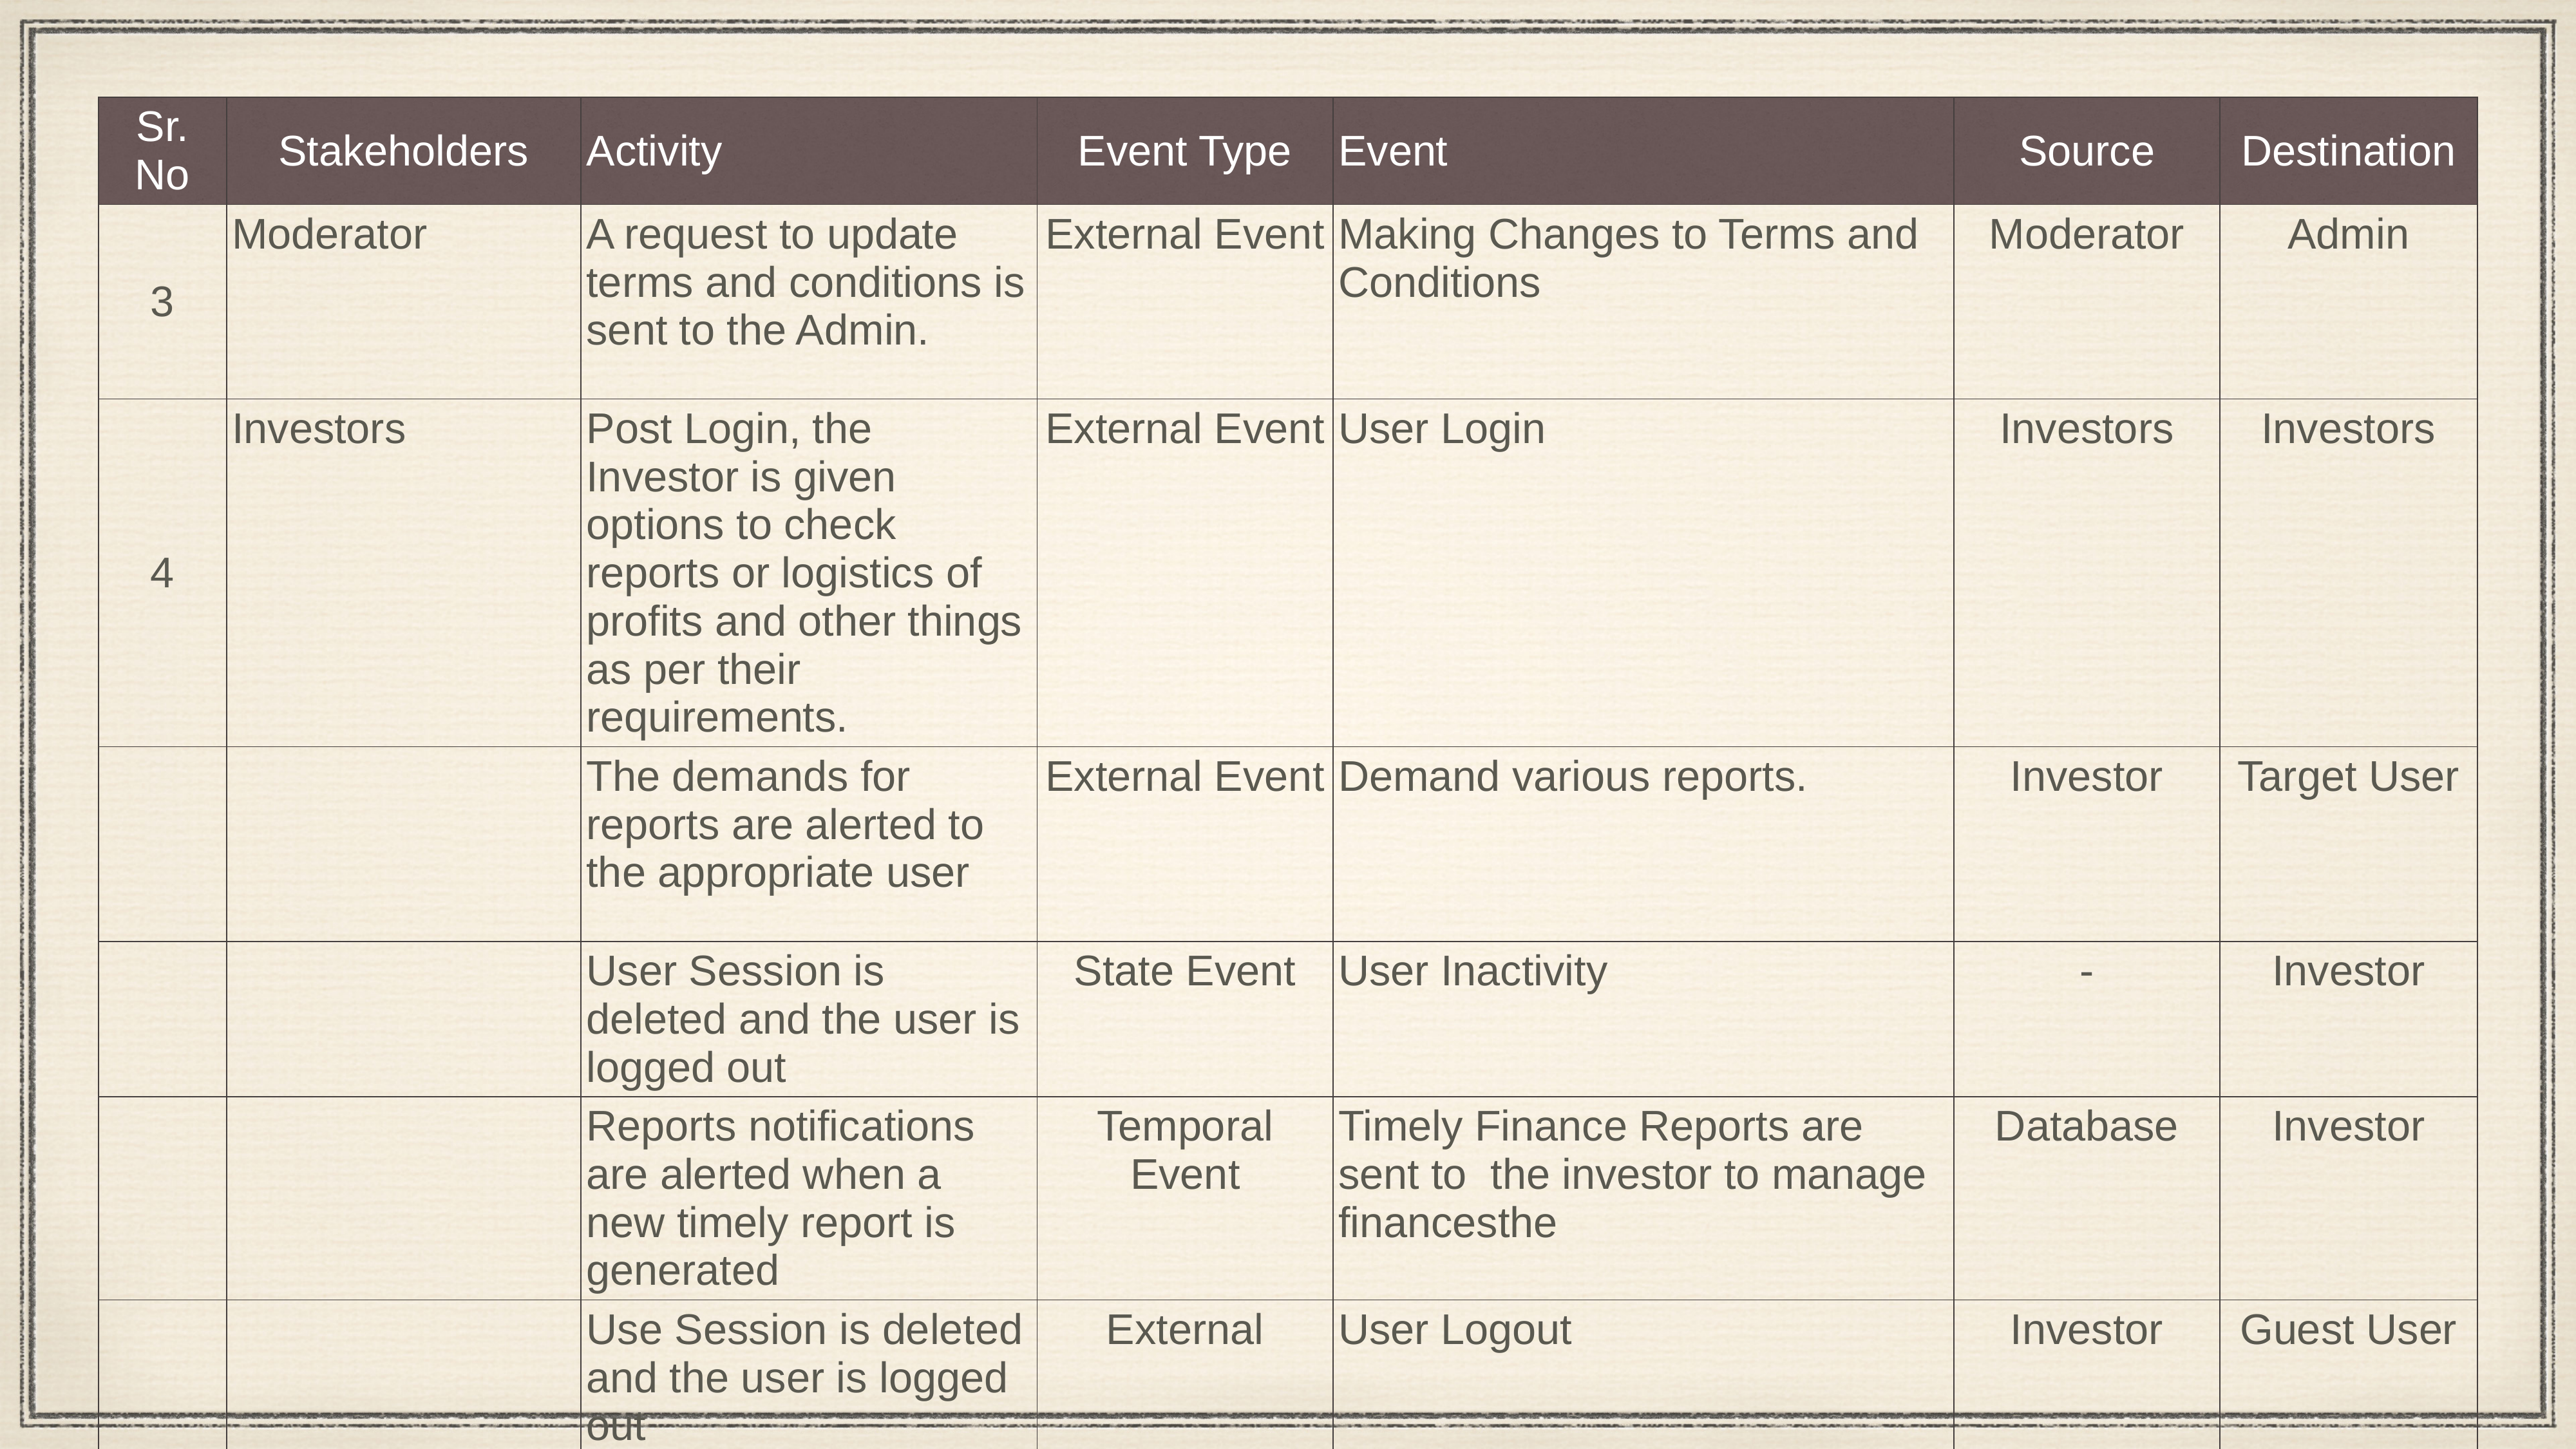

| Sr. No | Stakeholders | Activity | Event Type | Event | Source | Destination |
| --- | --- | --- | --- | --- | --- | --- |
| 3 | Moderator | A request to update terms and conditions is sent to the Admin. | External Event | Making Changes to Terms and Conditions | Moderator | Admin |
| 4 | Investors | Post Login, the Investor is given options to check reports or logistics of profits and other things as per their requirements. | External Event | User Login | Investors | Investors |
|  |  | The demands for reports are alerted to the appropriate user | External Event | Demand various reports. | Investor | Target User |
|  |  | User Session is deleted and the user is logged out | State Event | User Inactivity | - | Investor |
|  |  | Reports notifications are alerted when a new timely report is generated | Temporal Event | Timely Finance Reports are sent to the investor to manage financesthe | Database | Investor |
|  |  | Use Session is deleted and the user is logged out | External | User Logout | Investor | Guest User |